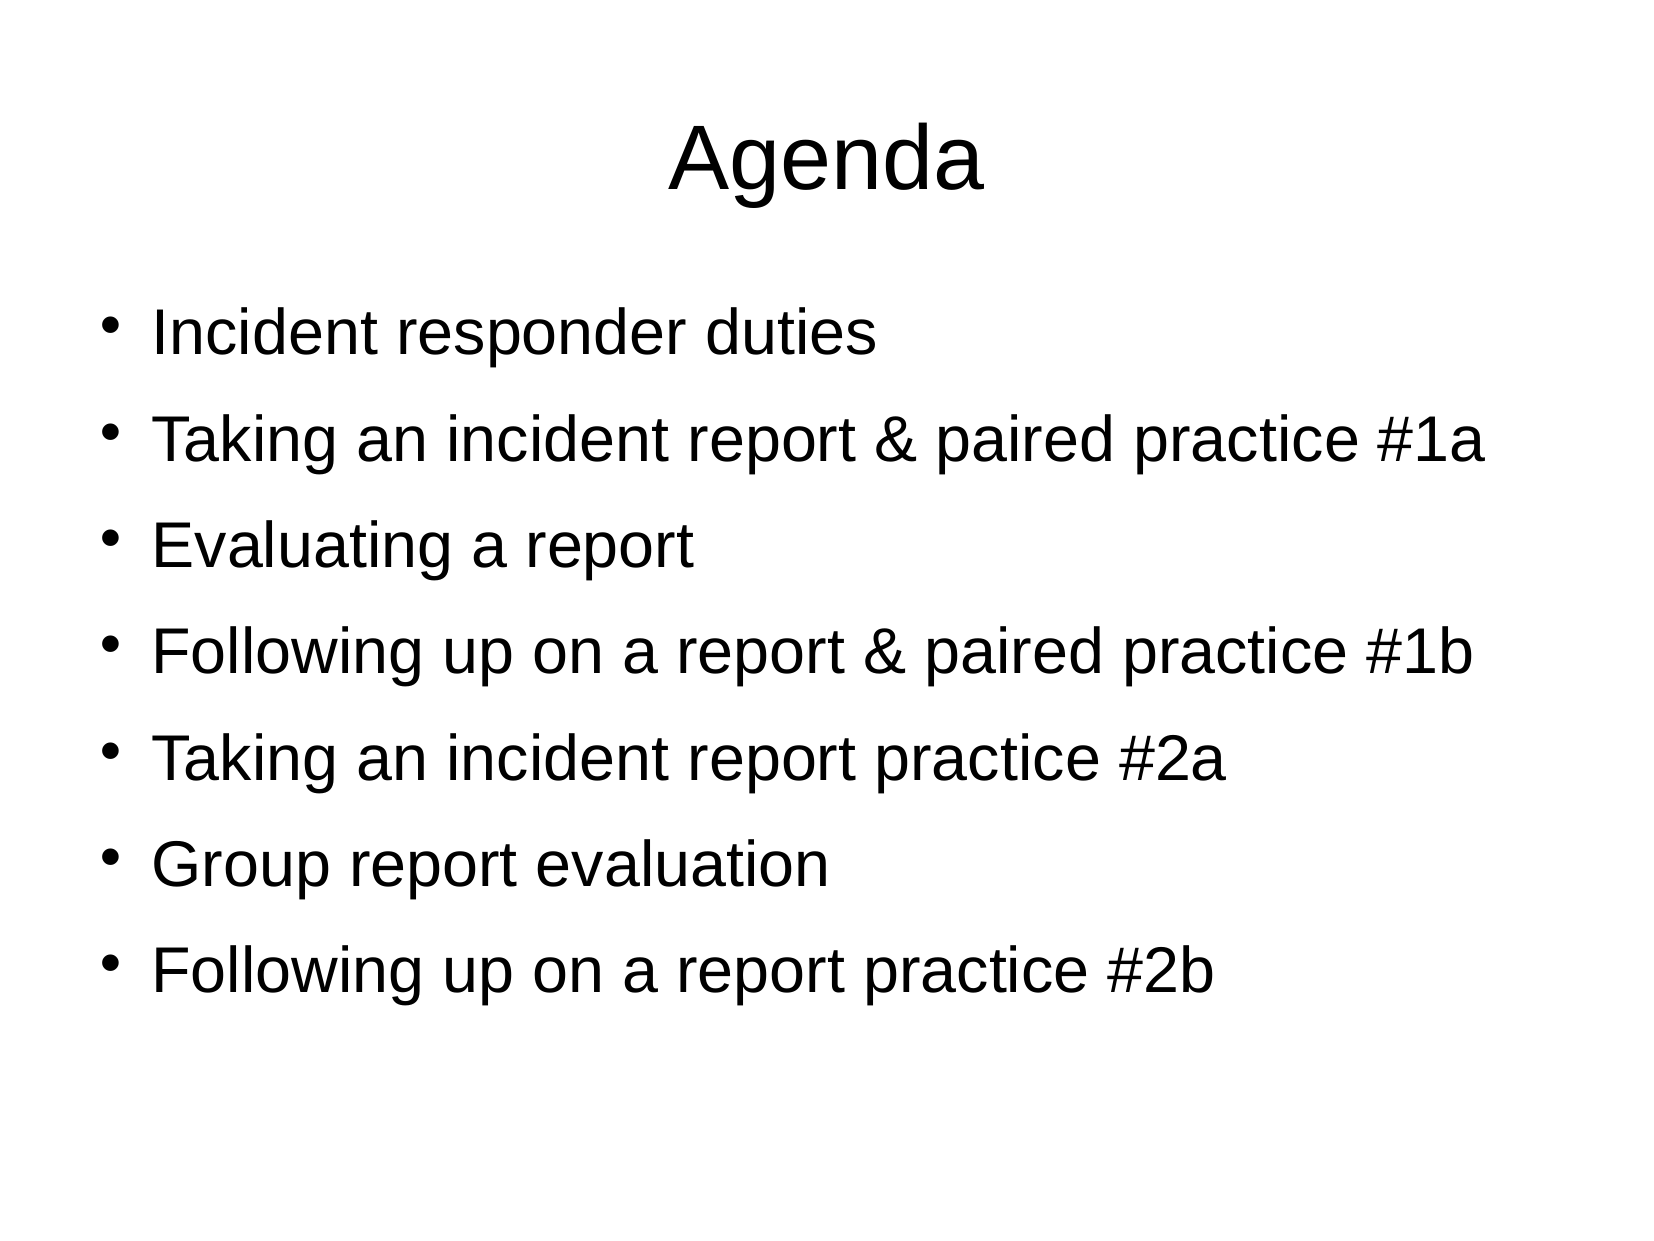

Agenda
Incident responder duties
Taking an incident report & paired practice #1a
Evaluating a report
Following up on a report & paired practice #1b
Taking an incident report practice #2a
Group report evaluation
Following up on a report practice #2b